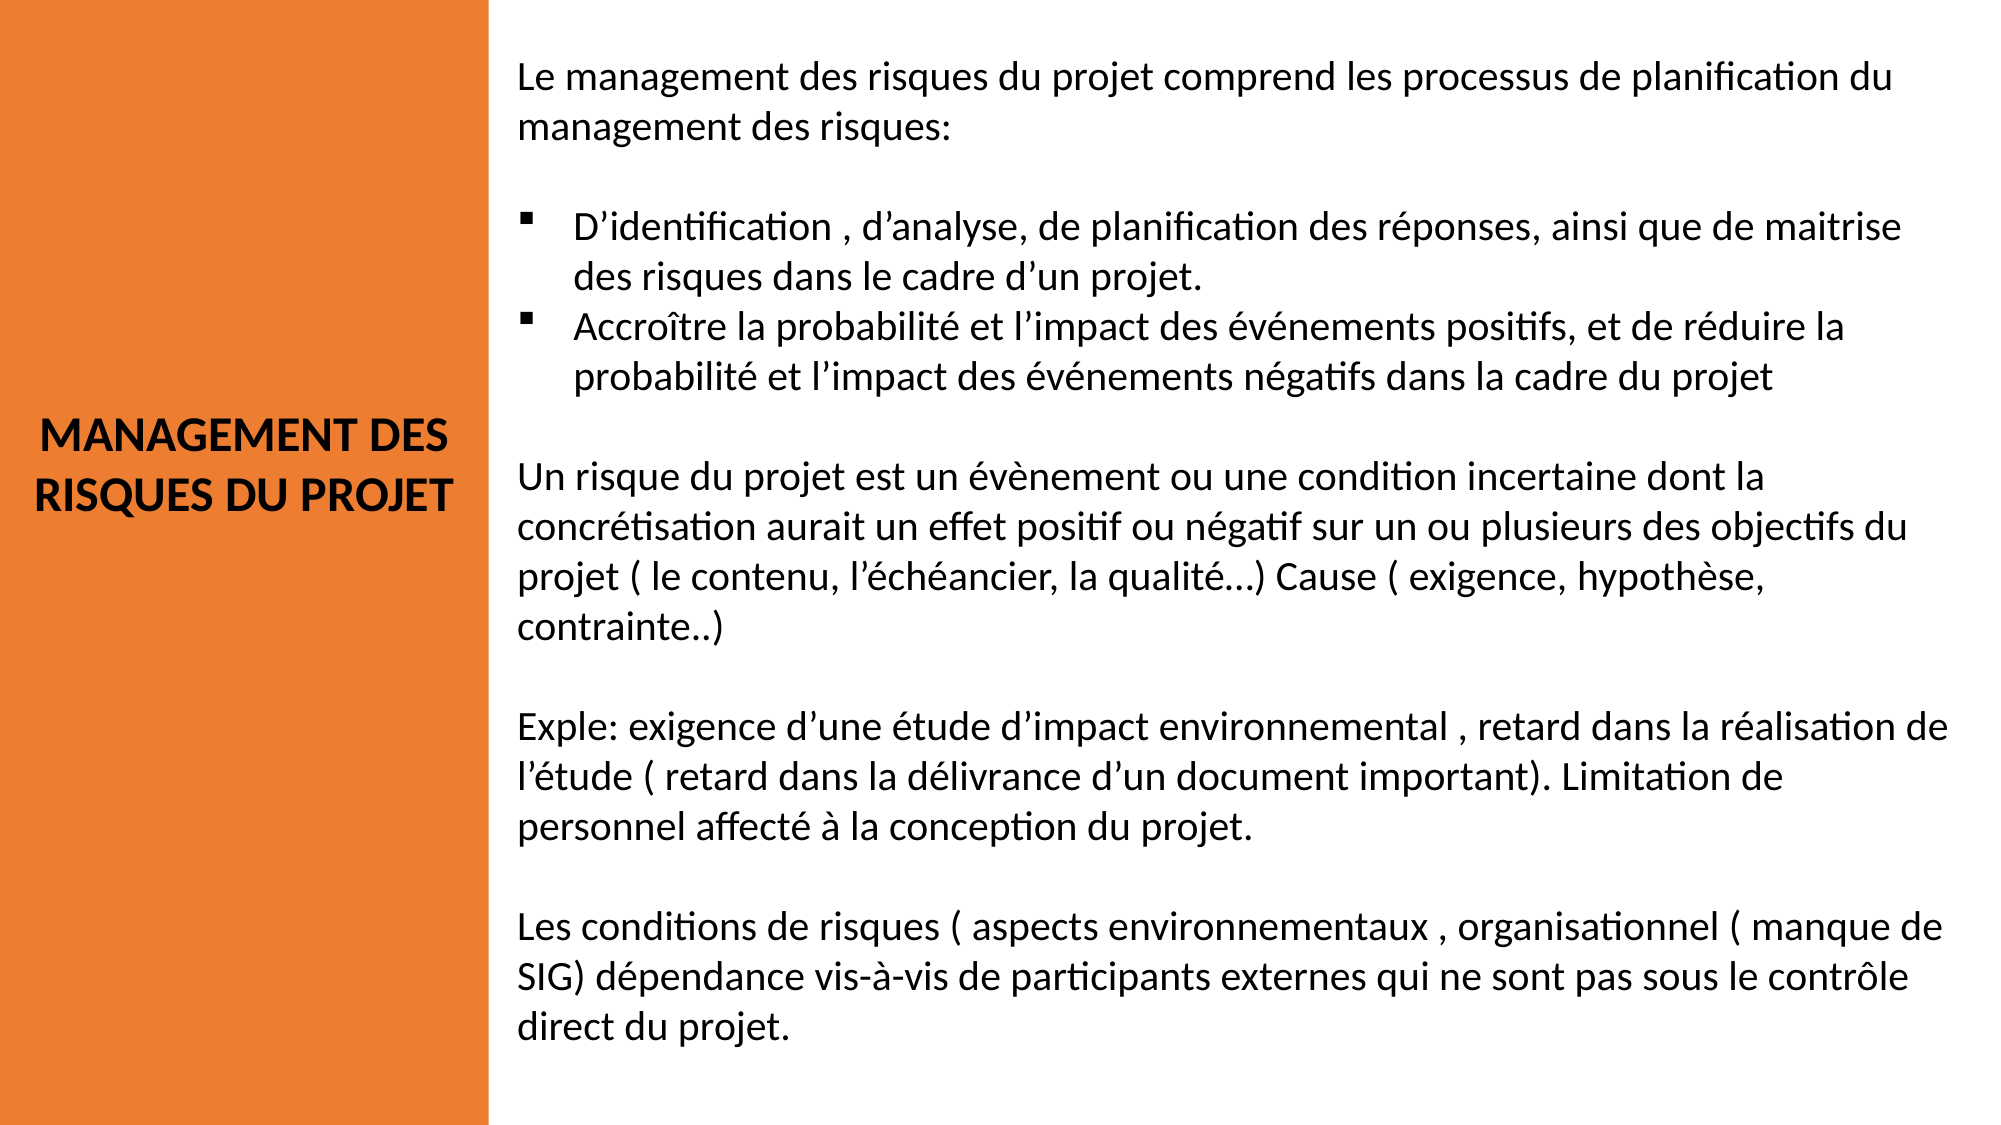

Le management des risques du projet comprend les processus de planification du management des risques:

D’identification , d’analyse, de planification des réponses, ainsi que de maitrise des risques dans le cadre d’un projet.
Accroître la probabilité et l’impact des événements positifs, et de réduire la probabilité et l’impact des événements négatifs dans la cadre du projet

Un risque du projet est un évènement ou une condition incertaine dont la concrétisation aurait un effet positif ou négatif sur un ou plusieurs des objectifs du projet ( le contenu, l’échéancier, la qualité…) Cause ( exigence, hypothèse, contrainte..)

Exple: exigence d’une étude d’impact environnemental , retard dans la réalisation de l’étude ( retard dans la délivrance d’un document important). Limitation de personnel affecté à la conception du projet.

Les conditions de risques ( aspects environnementaux , organisationnel ( manque de SIG) dépendance vis-à-vis de participants externes qui ne sont pas sous le contrôle direct du projet.
MANAGEMENT DES RISQUES DU PROJET